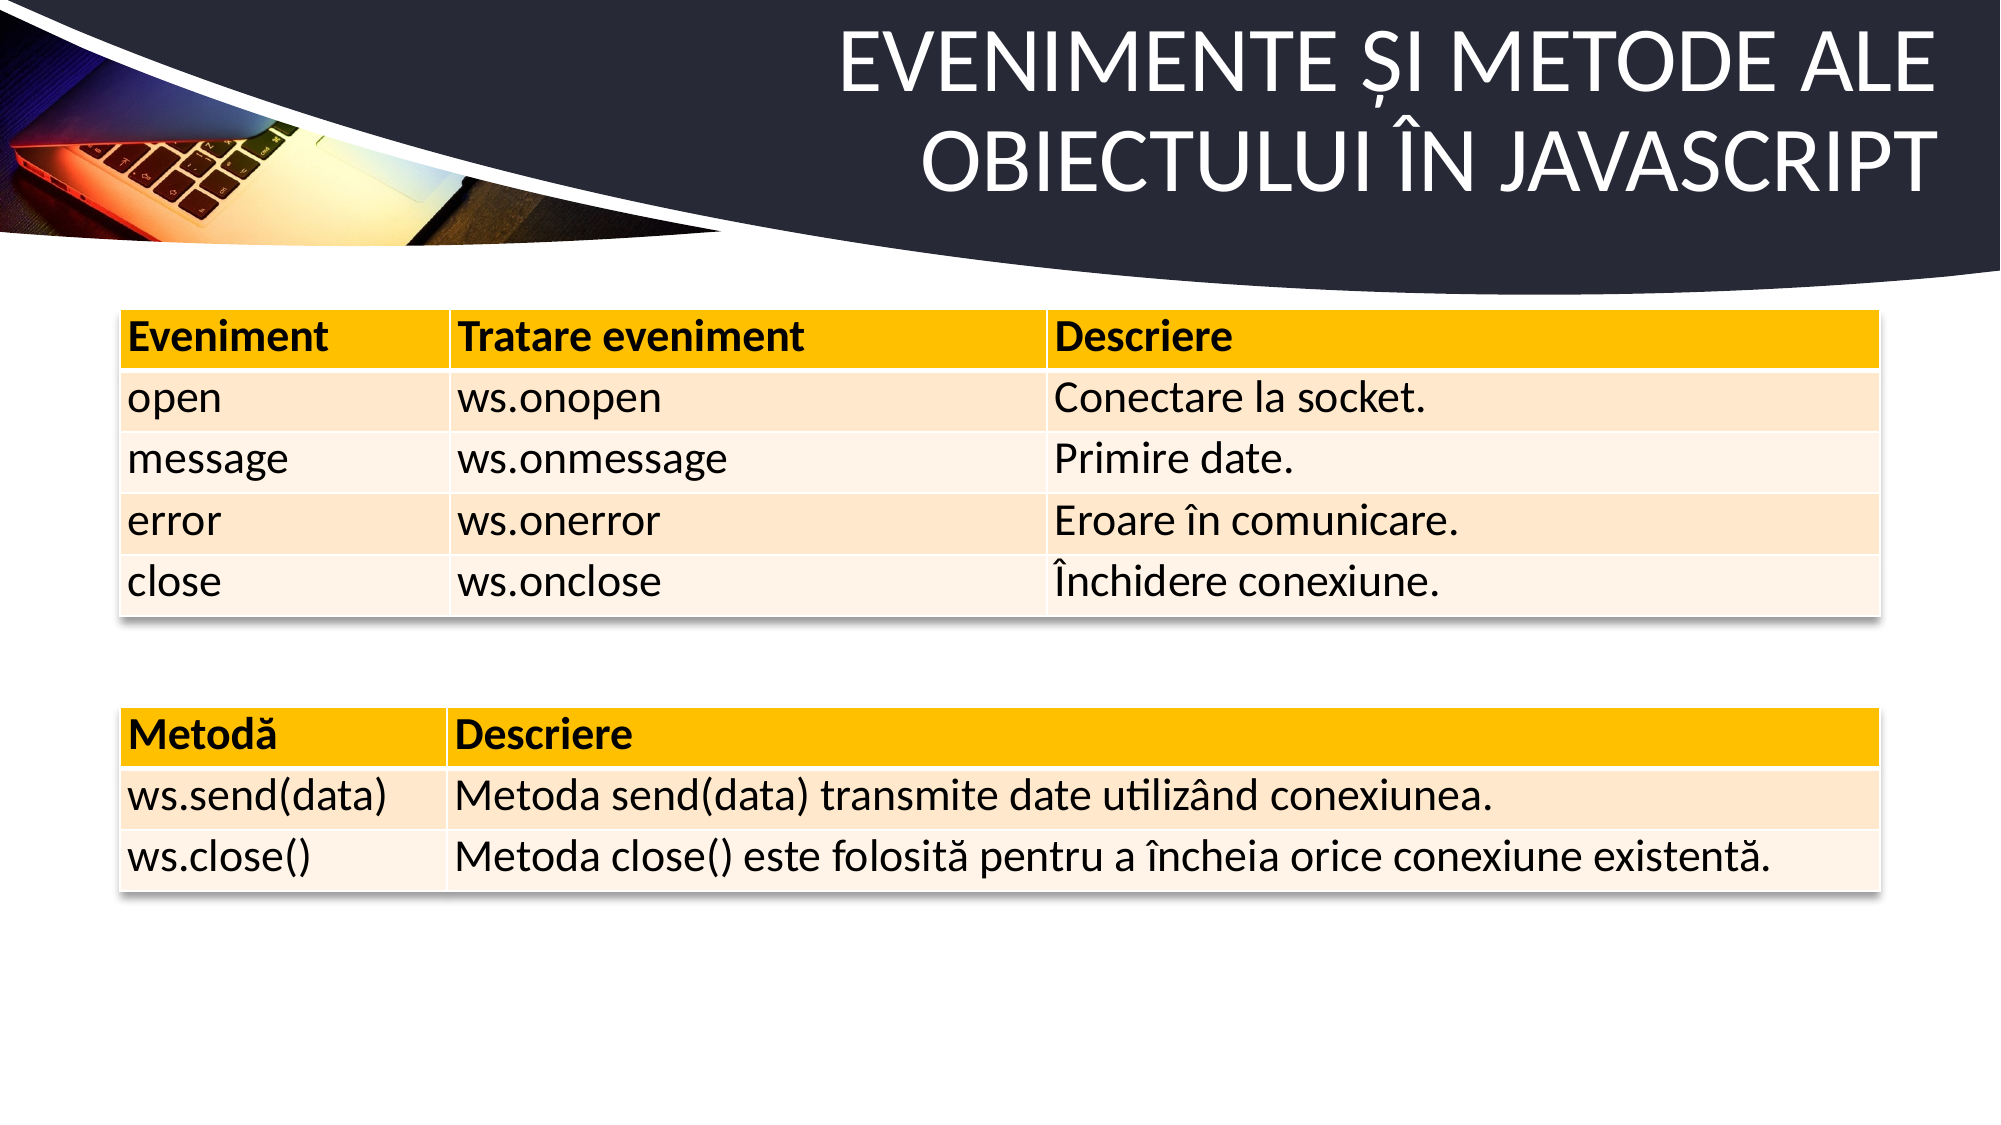

# Evenimente și metode ale obiectului în JavaScript
| Eveniment | Tratare eveniment | Descriere |
| --- | --- | --- |
| open | ws.onopen | Conectare la socket. |
| message | ws.onmessage | Primire date. |
| error | ws.onerror | Eroare în comunicare. |
| close | ws.onclose | Închidere conexiune. |
| Metodă | Descriere |
| --- | --- |
| ws.send(data) | Metoda send(data) transmite date utilizând conexiunea. |
| ws.close() | Metoda close() este folosită pentru a încheia orice conexiune existentă. |